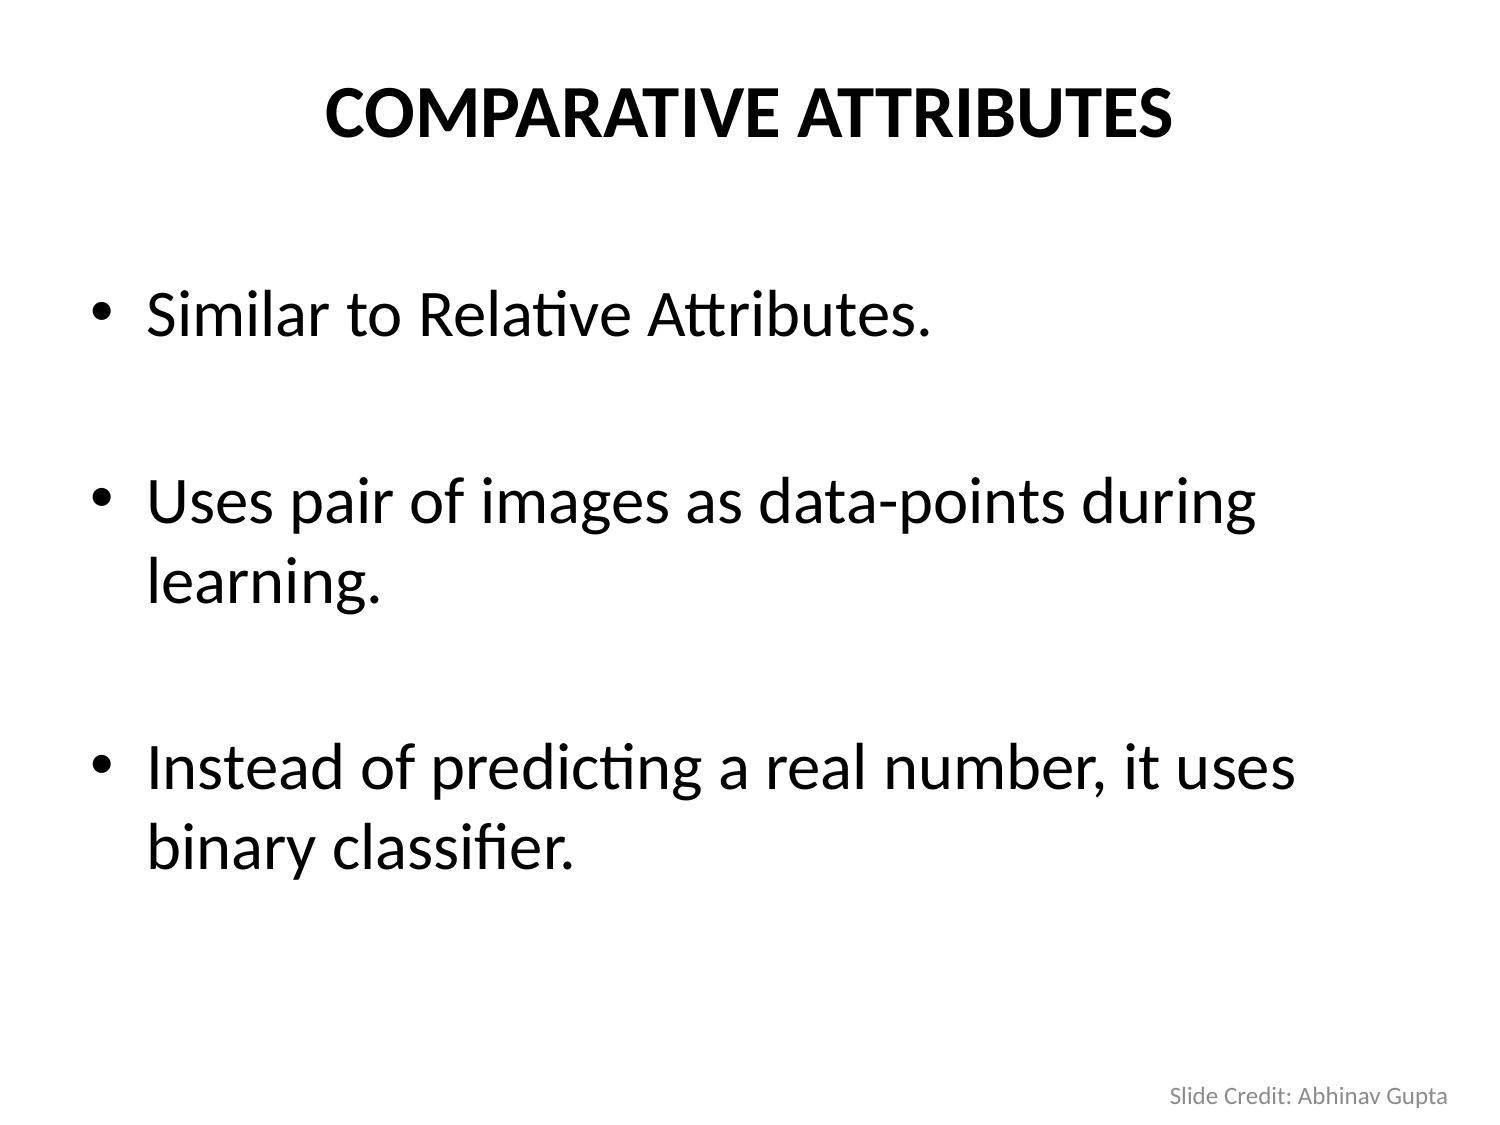

Comparative Attributes
Similar to Relative Attributes.

Uses pair of images as data-points during learning.

Instead of predicting a real number, it uses binary classifier.
Slide Credit: Abhinav Gupta